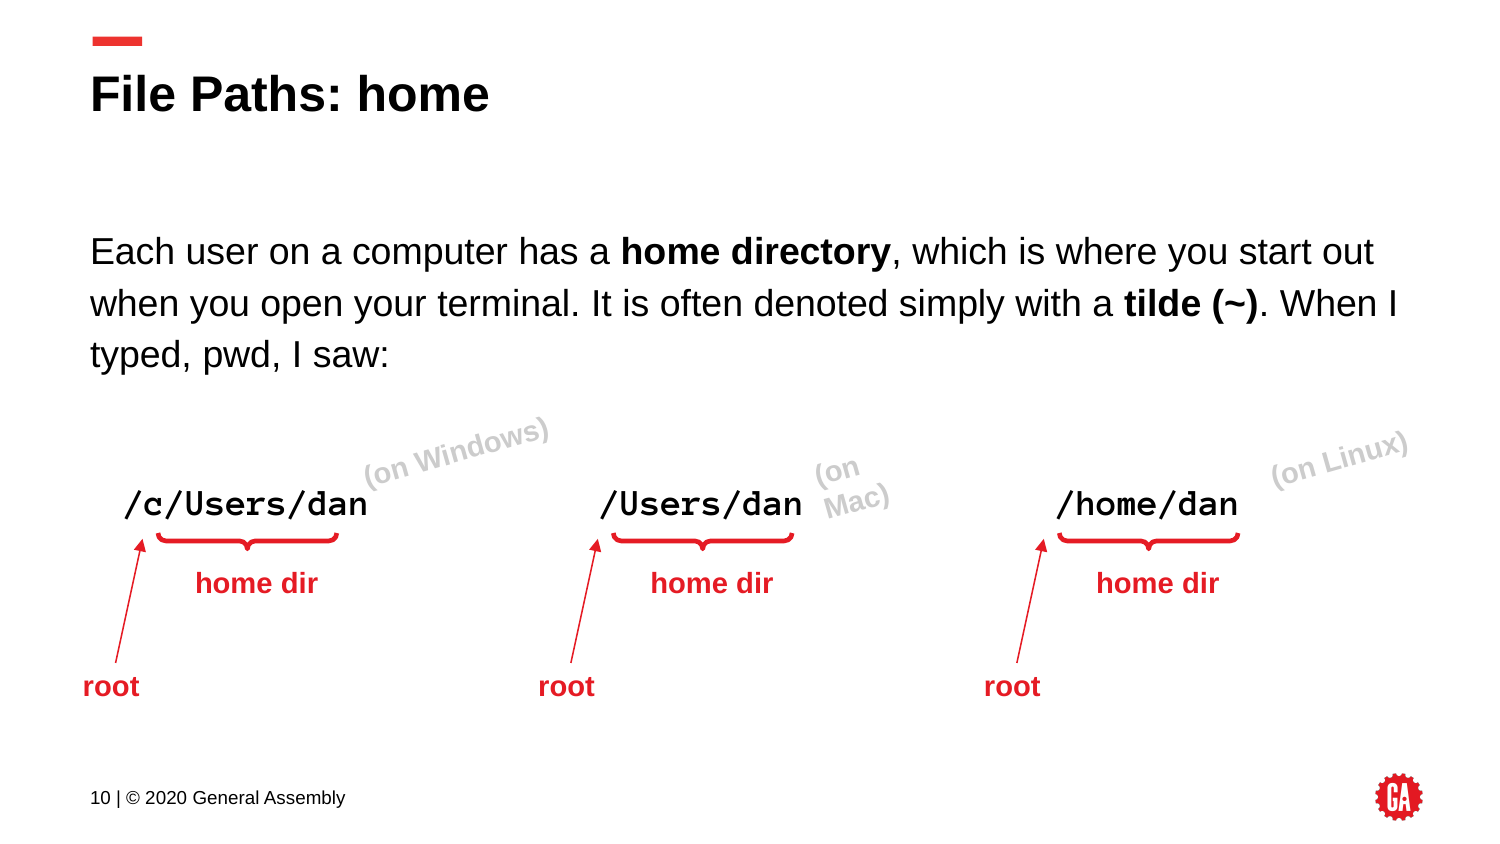

# File Paths: home
Each user on a computer has a home directory, which is where you start out when you open your terminal. It is often denoted simply with a tilde (~). When I typed, pwd, I saw:

(on Windows)
(on Linux)
(on Mac)

/Users/dan
/home/dan
/c/Users/dan
home dir
home dir
home dir
root
root
root
10 | © 2020 General Assembly